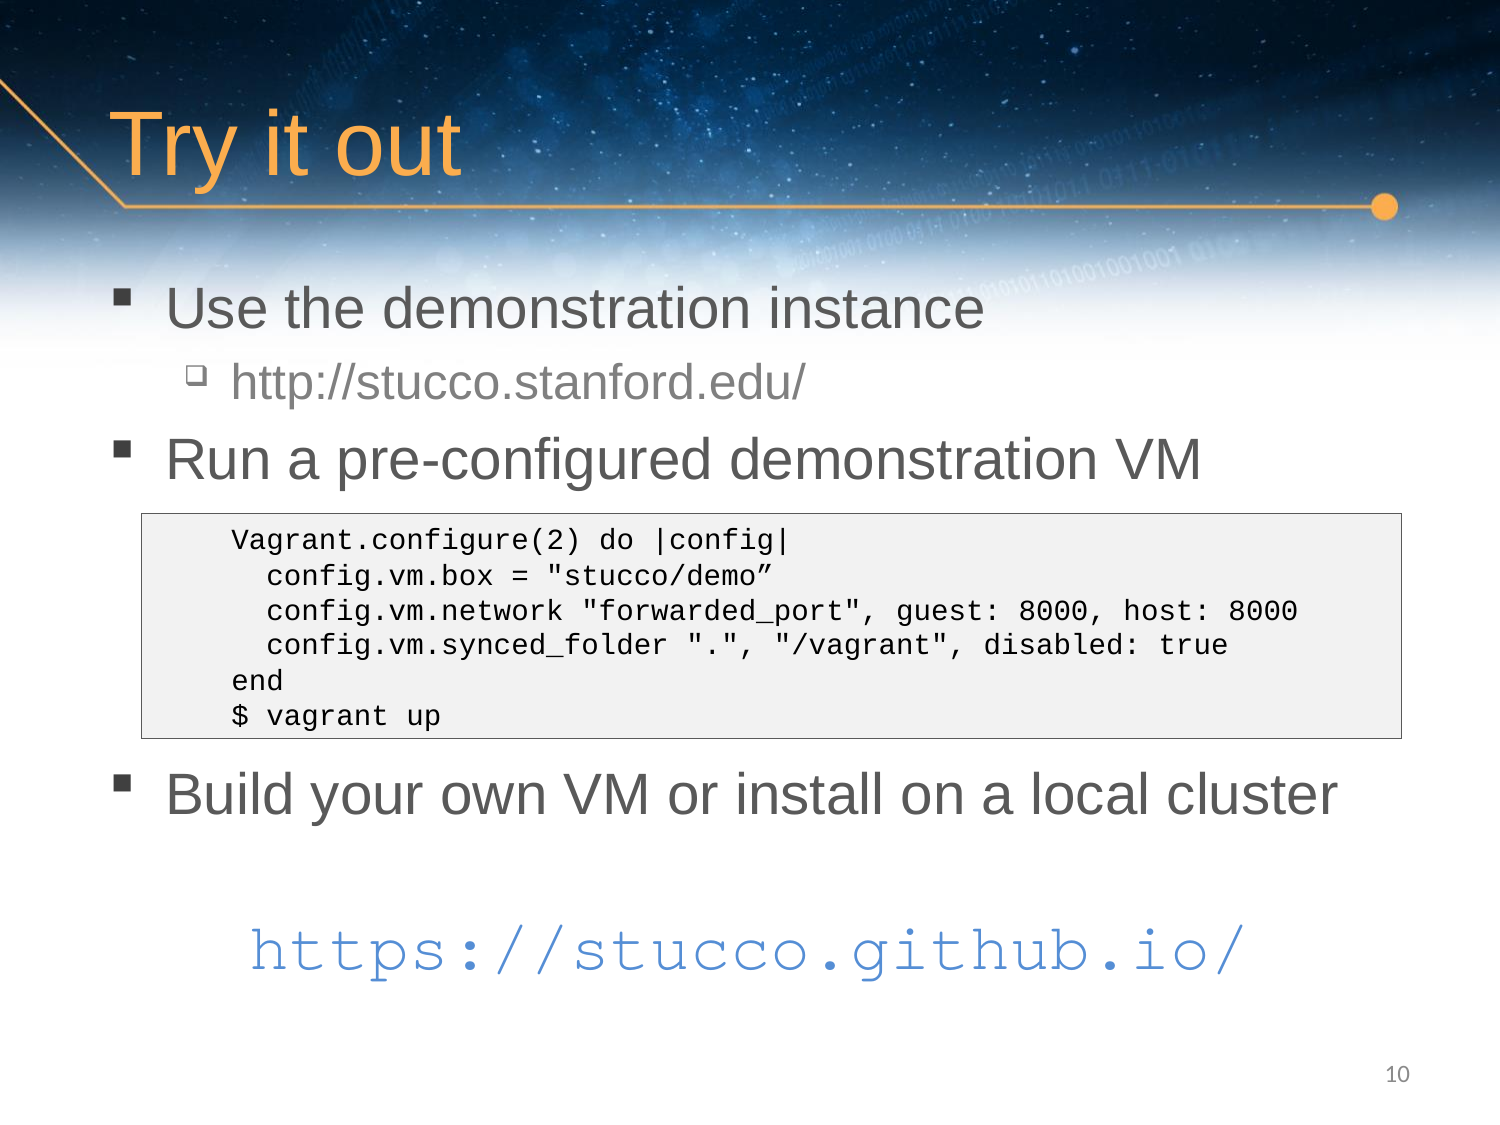

# Try it out
Use the demonstration instance
http://stucco.stanford.edu/
Run a pre-configured demonstration VM

Build your own VM or install on a local cluster
Vagrant.configure(2) do |config|
  config.vm.box = "stucco/demo”
  config.vm.network "forwarded_port", guest: 8000, host: 8000
  config.vm.synced_folder ".", "/vagrant", disabled: true
end
$ vagrant up
https://stucco.github.io/
10